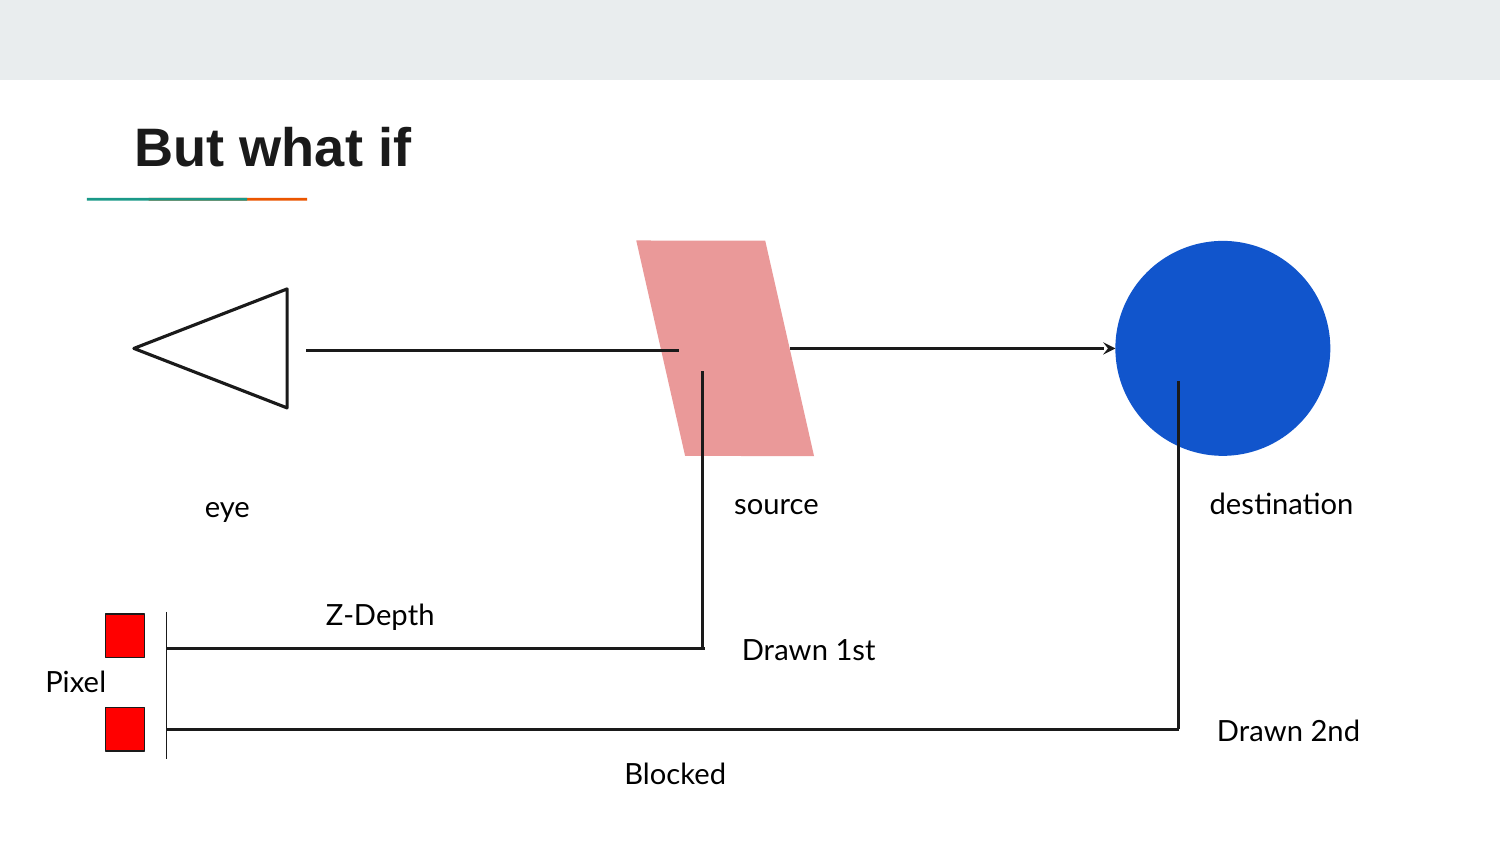

# But what if

source
destination
eye
Z-Depth

Drawn 1st
Pixel
Drawn 2nd

Blocked